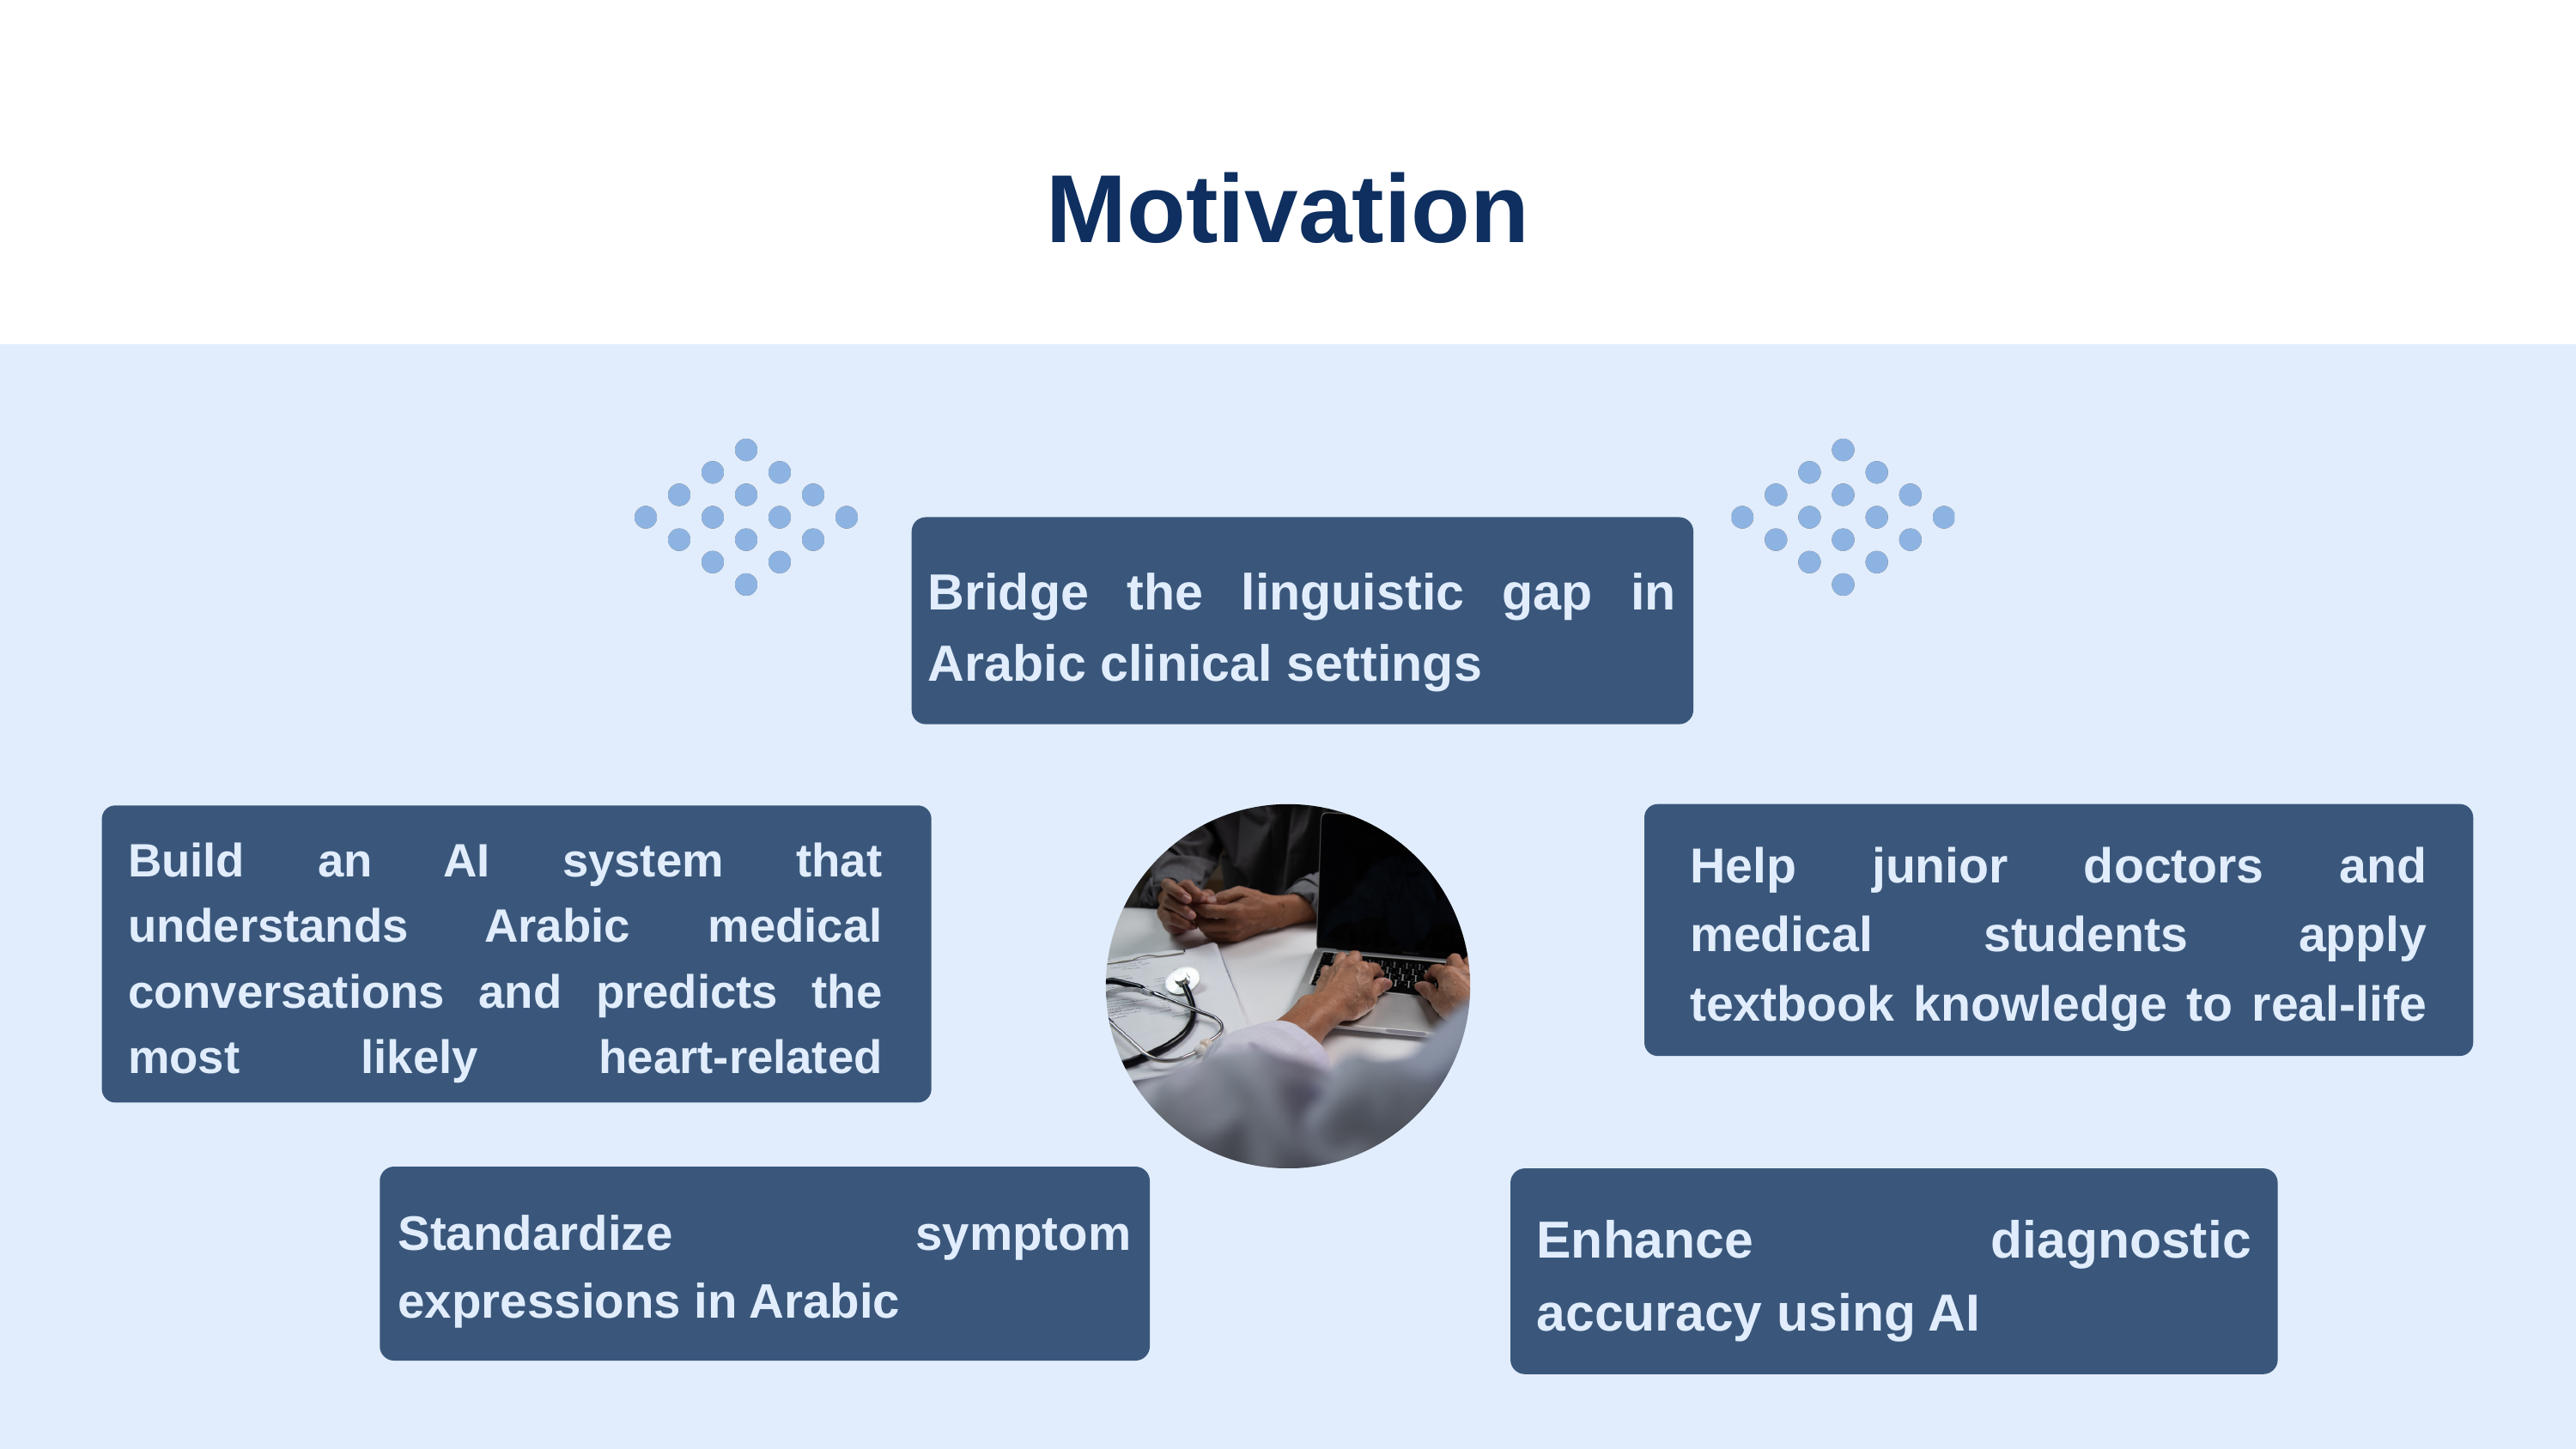

Motivation

Bridge the linguistic gap in Arabic clinical settings

Build an AI system that understands Arabic medical conversations and predicts the most likely heart-related diagnosis
Help junior doctors and medical students apply textbook knowledge to real-life cases

Standardize symptom expressions in Arabic
Enhance diagnostic accuracy using AI